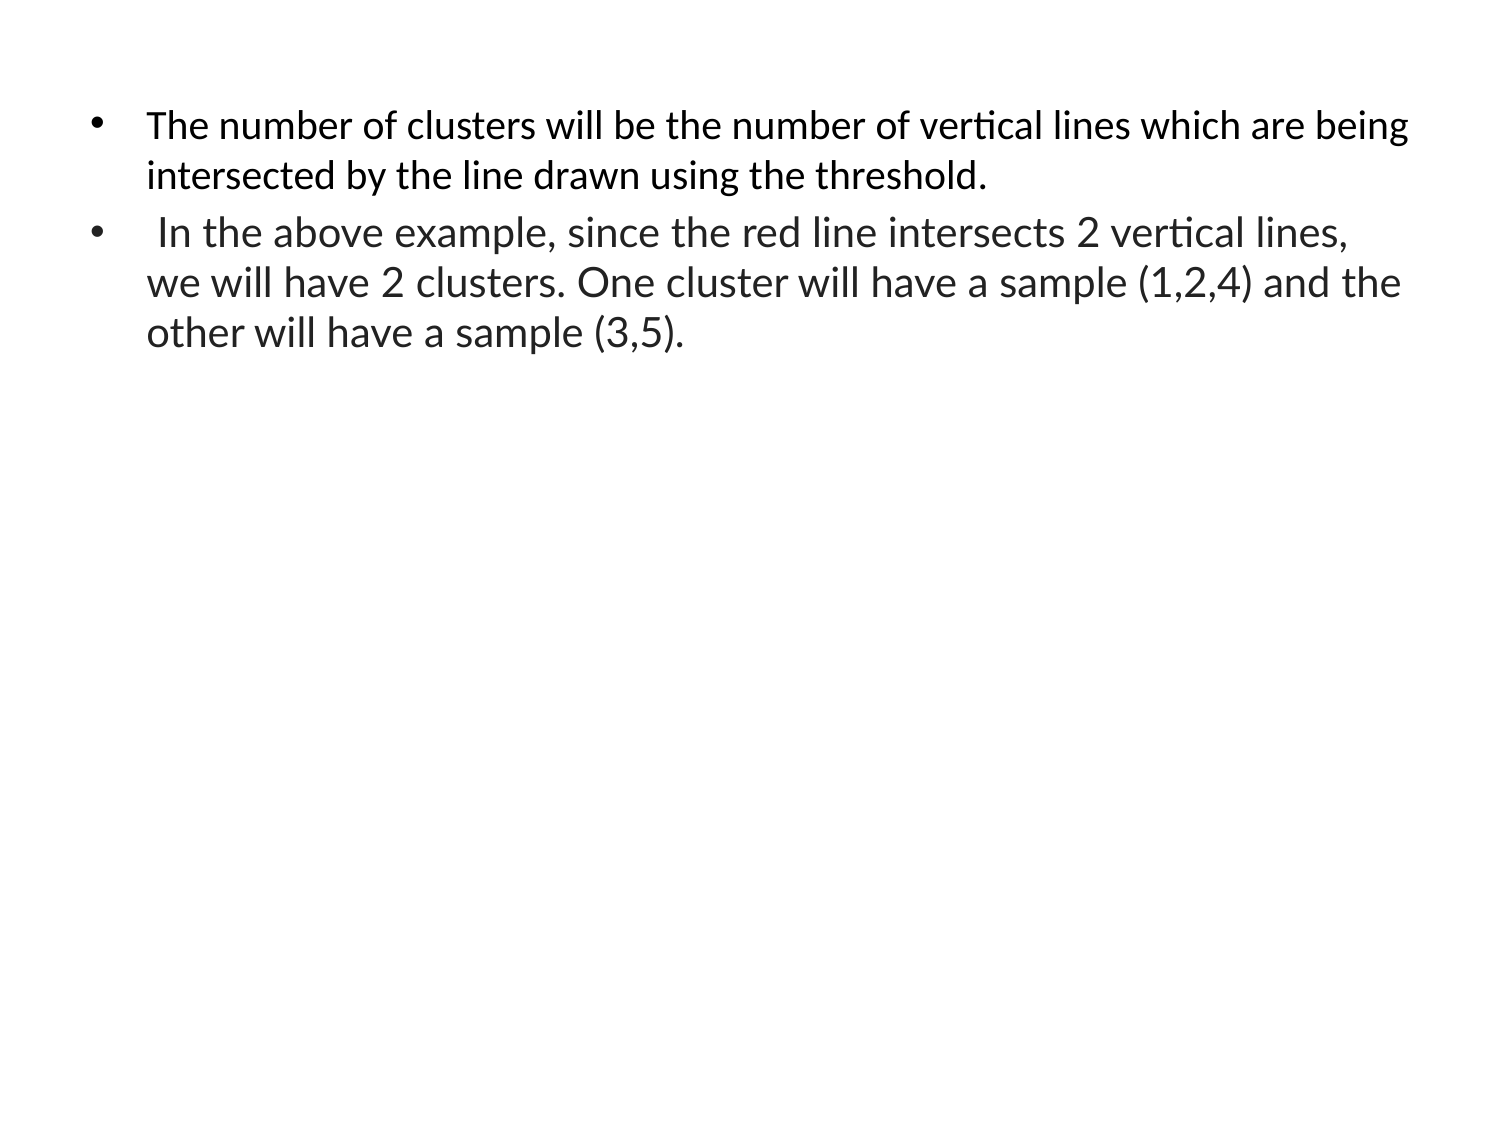

The number of clusters will be the number of vertical lines which are being intersected by the line drawn using the threshold.
 In the above example, since the red line intersects 2 vertical lines, we will have 2 clusters. One cluster will have a sample (1,2,4) and the other will have a sample (3,5).